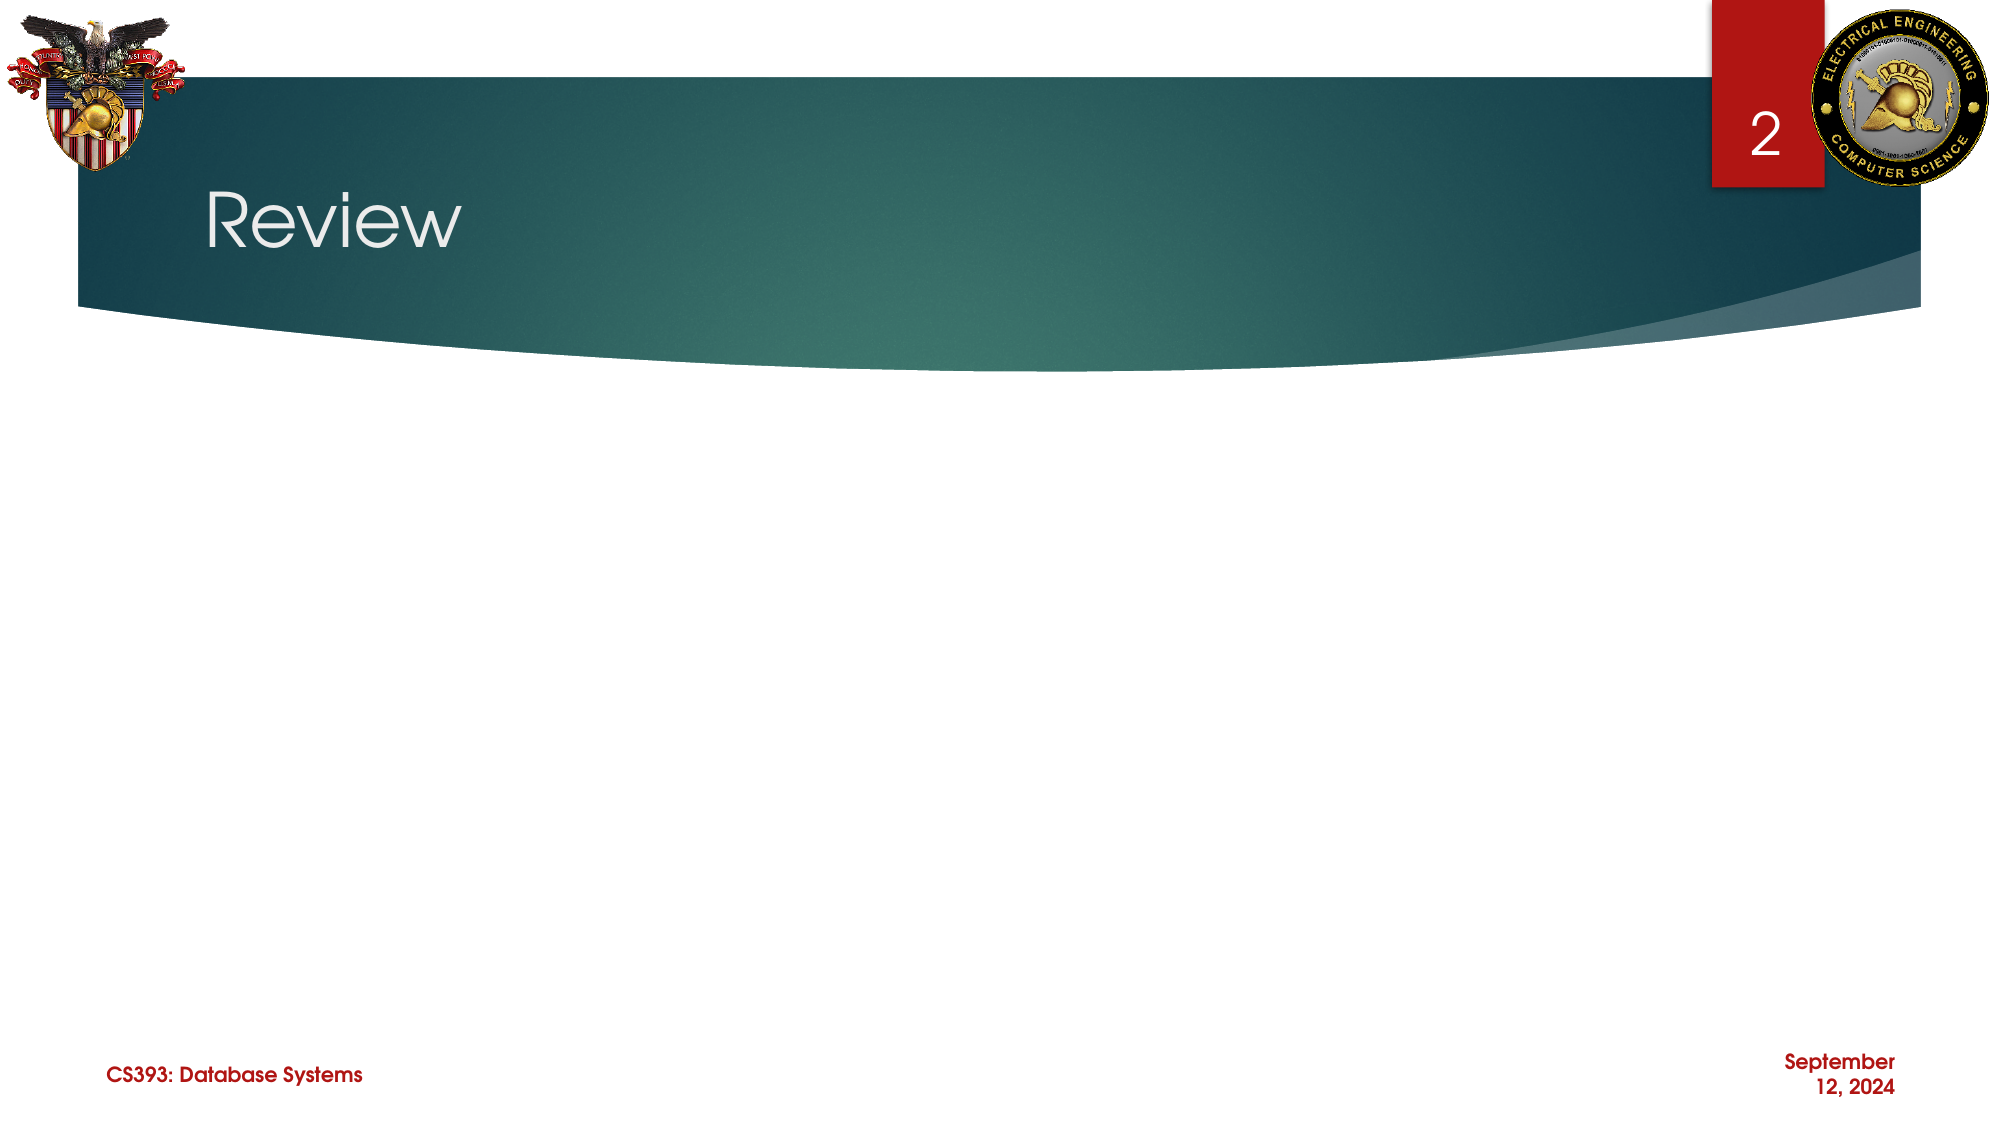

2
# Review

CS393: Database Systems
September 12, 2024